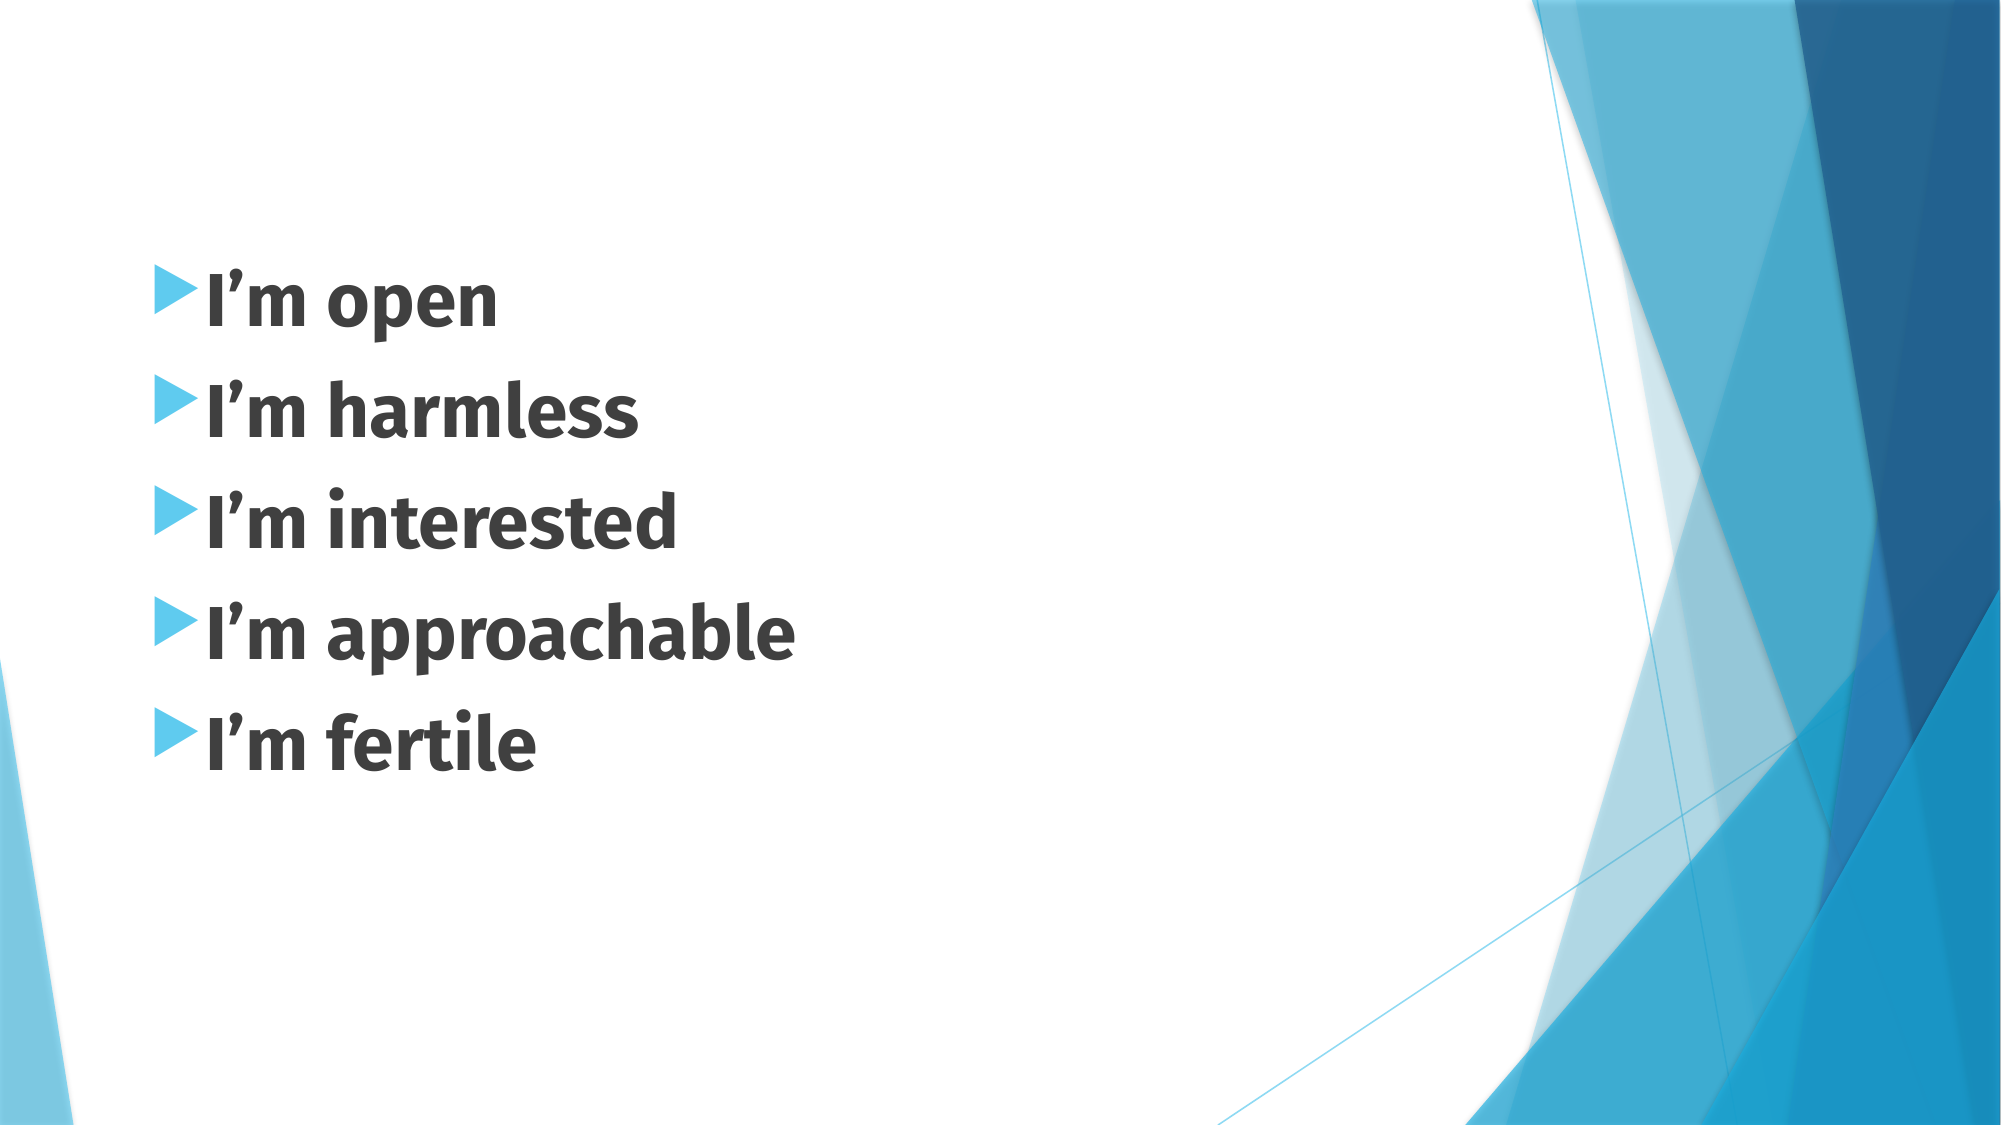

I’m open
I’m harmless
I’m interested
I’m approachable
I’m fertile